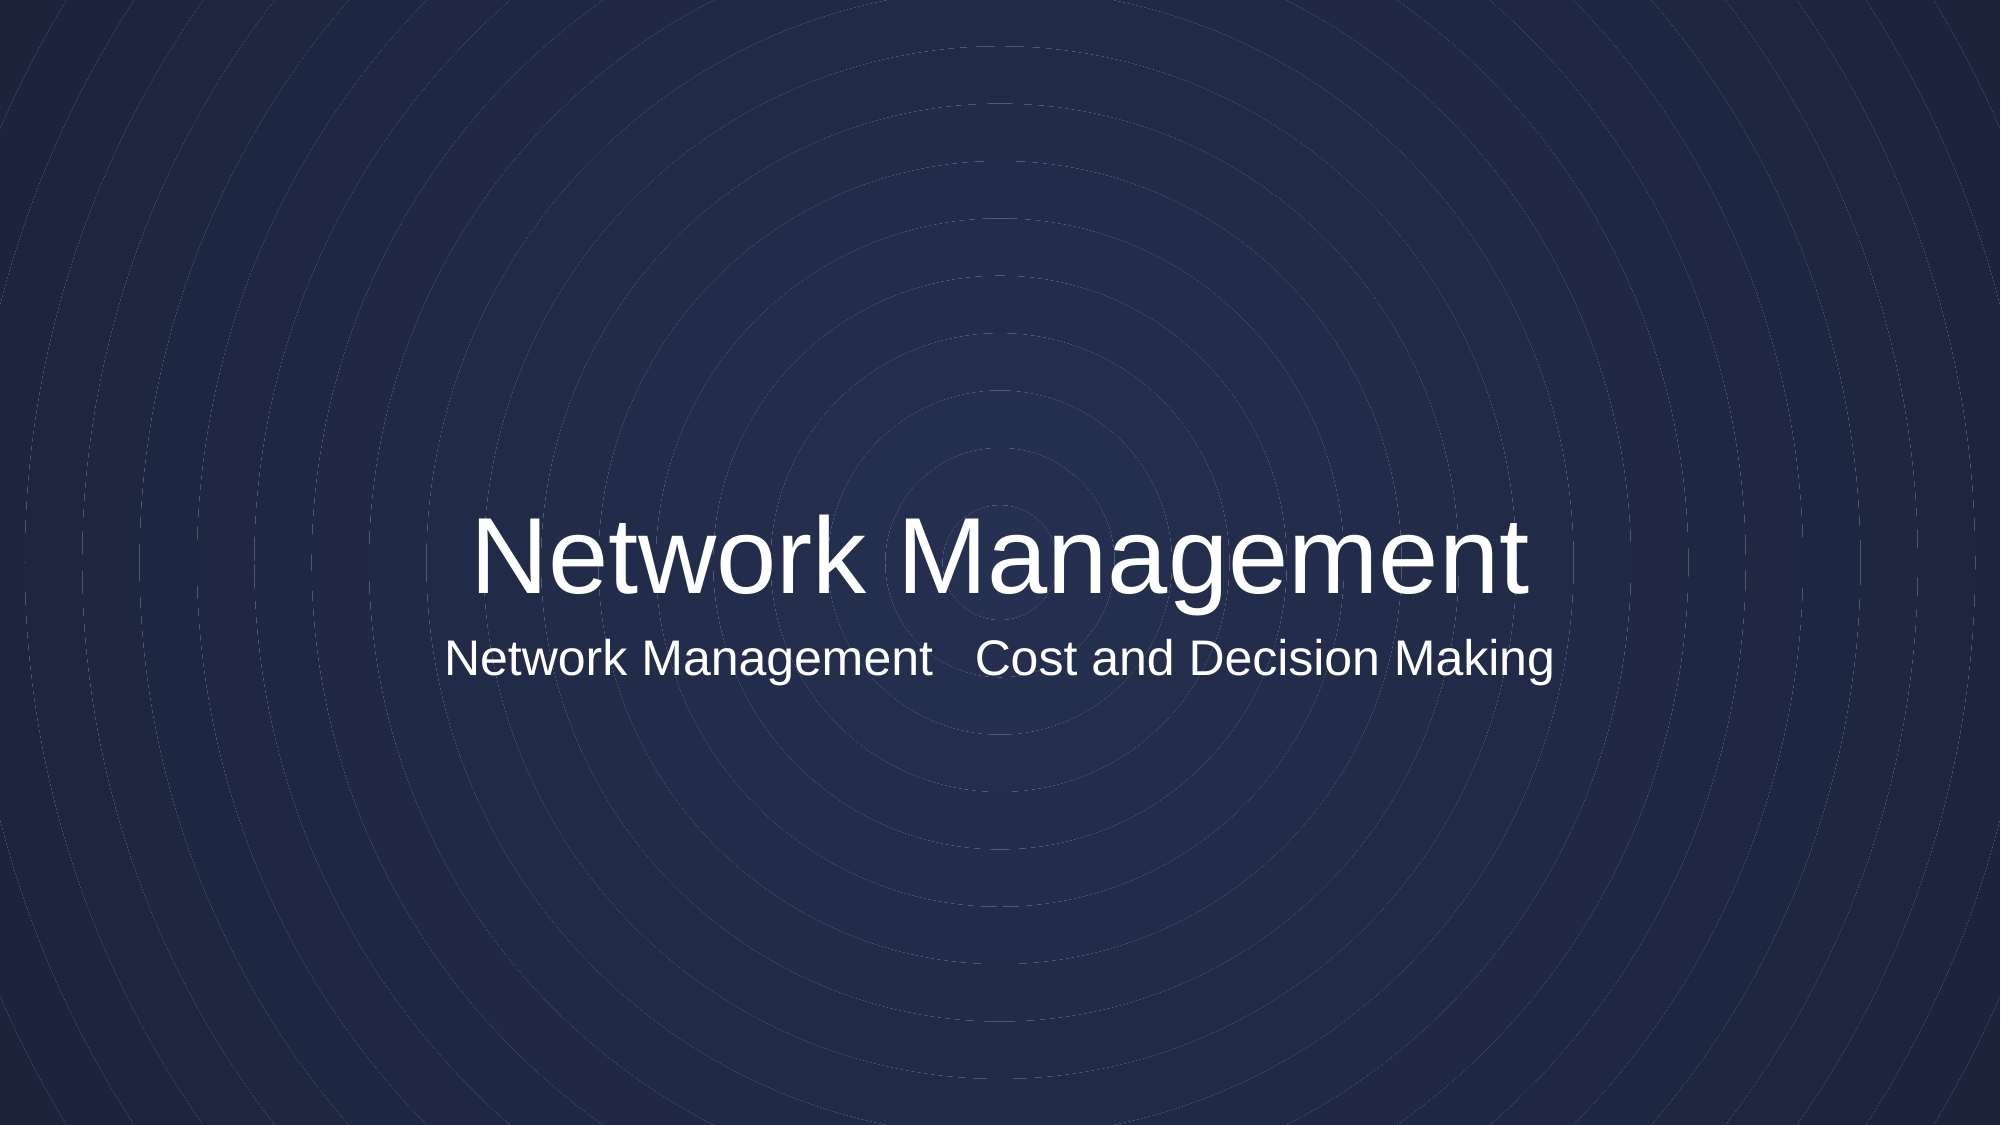

# Network Management
Network Management   Cost and Decision Making